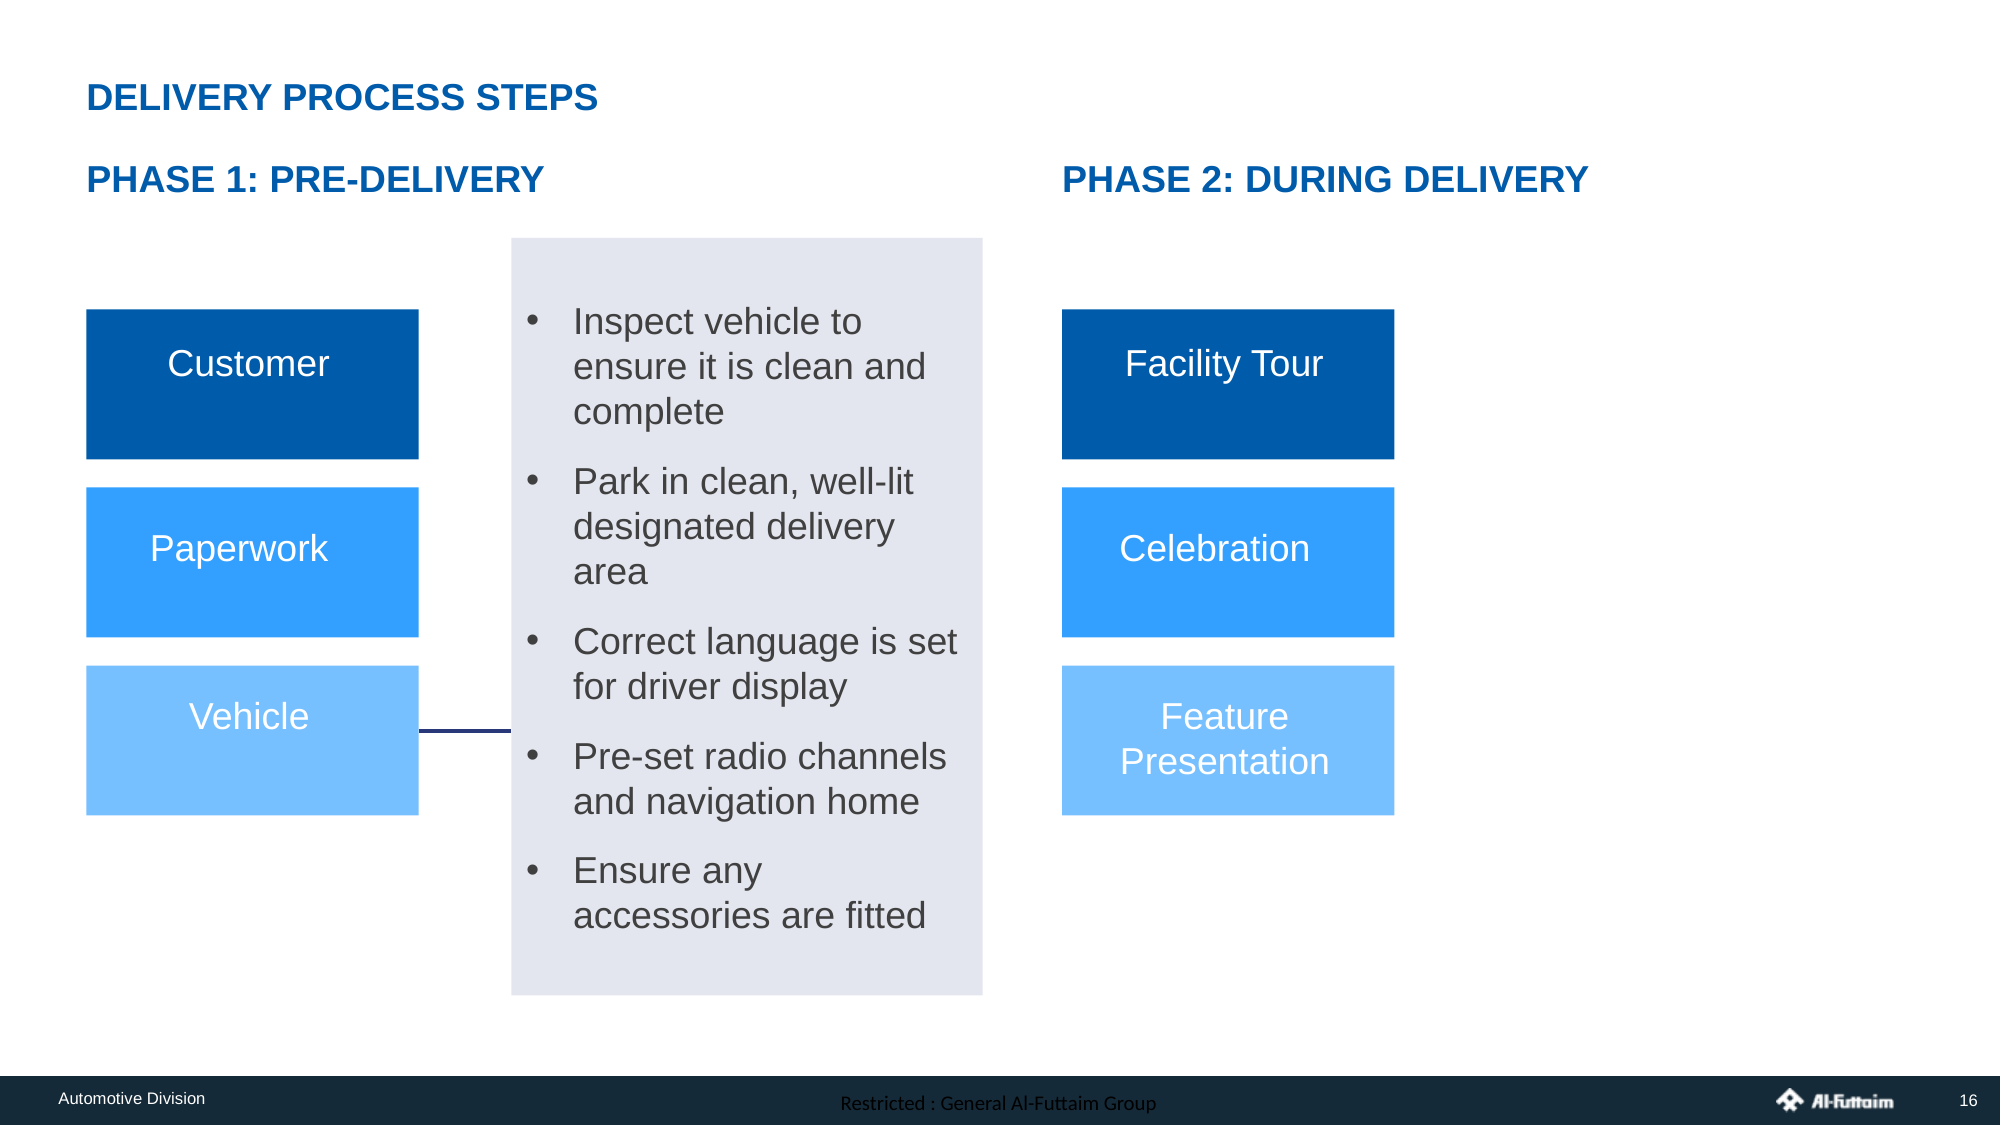

DELIVERY PROCESS STEPS
PHASE 1: PRE-DELIVERY
PHASE 2: DURING DELIVERY
Inspect vehicle to ensure it is clean and complete
Park in clean, well-lit designated delivery area
Correct language is set for driver display
Pre-set radio channels and navigation home
Ensure any accessories are fitted

Customer
Facility Tour

Paperwork
Celebration

Vehicle
Feature Presentation
Manage Expectation
Manage Expectation